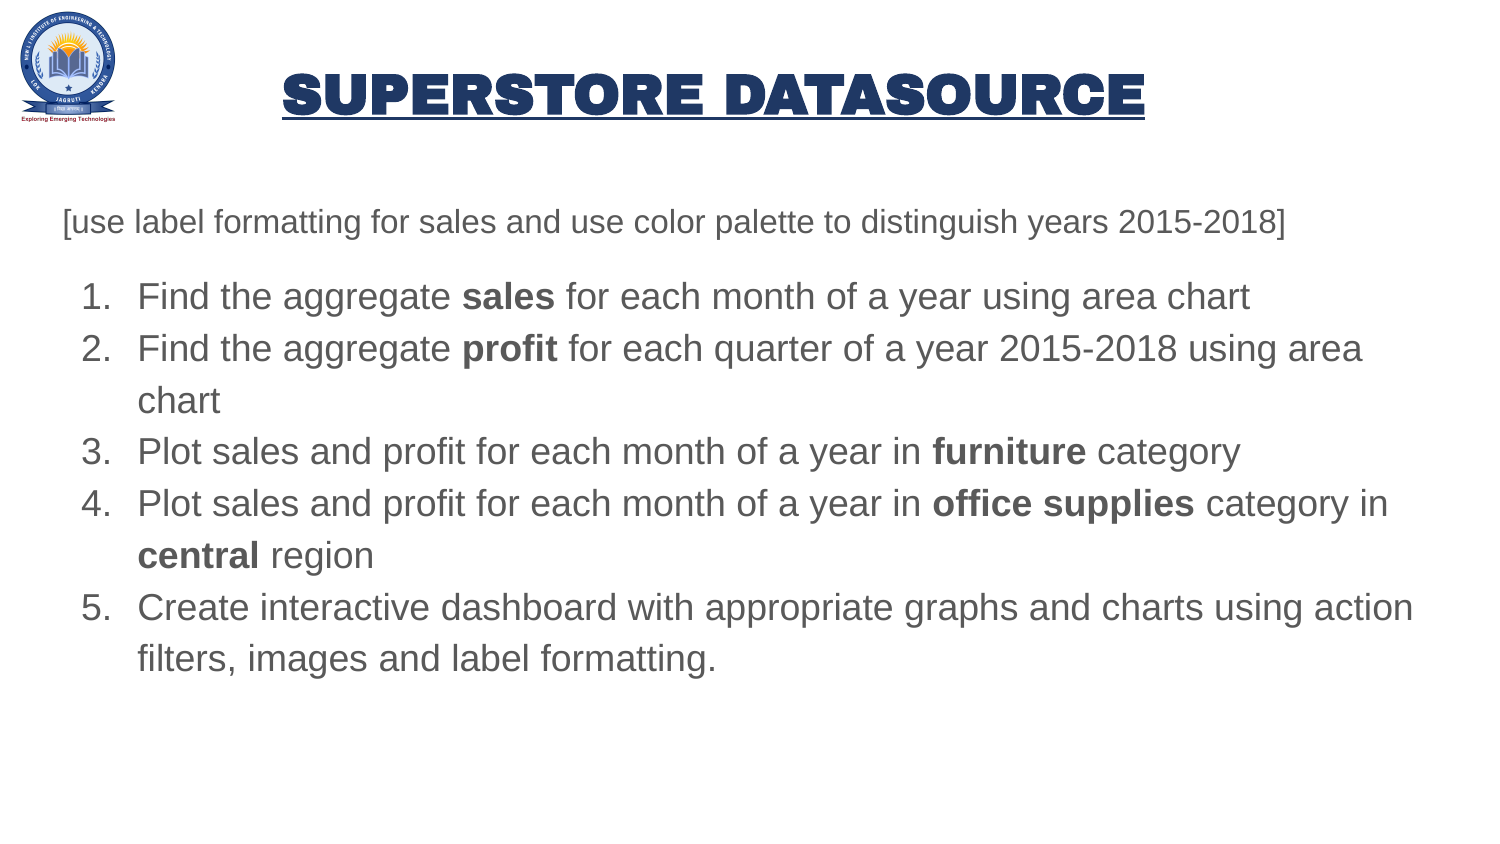

SUPERSTORE DATASOURCE

[use label formatting for sales and use color palette to distinguish years 2015-2018]
Find the aggregate sales for each month of a year using area chart
Find the aggregate profit for each quarter of a year 2015-2018 using area chart
Plot sales and profit for each month of a year in furniture category
Plot sales and profit for each month of a year in office supplies category in central region
Create interactive dashboard with appropriate graphs and charts using action filters, images and label formatting.